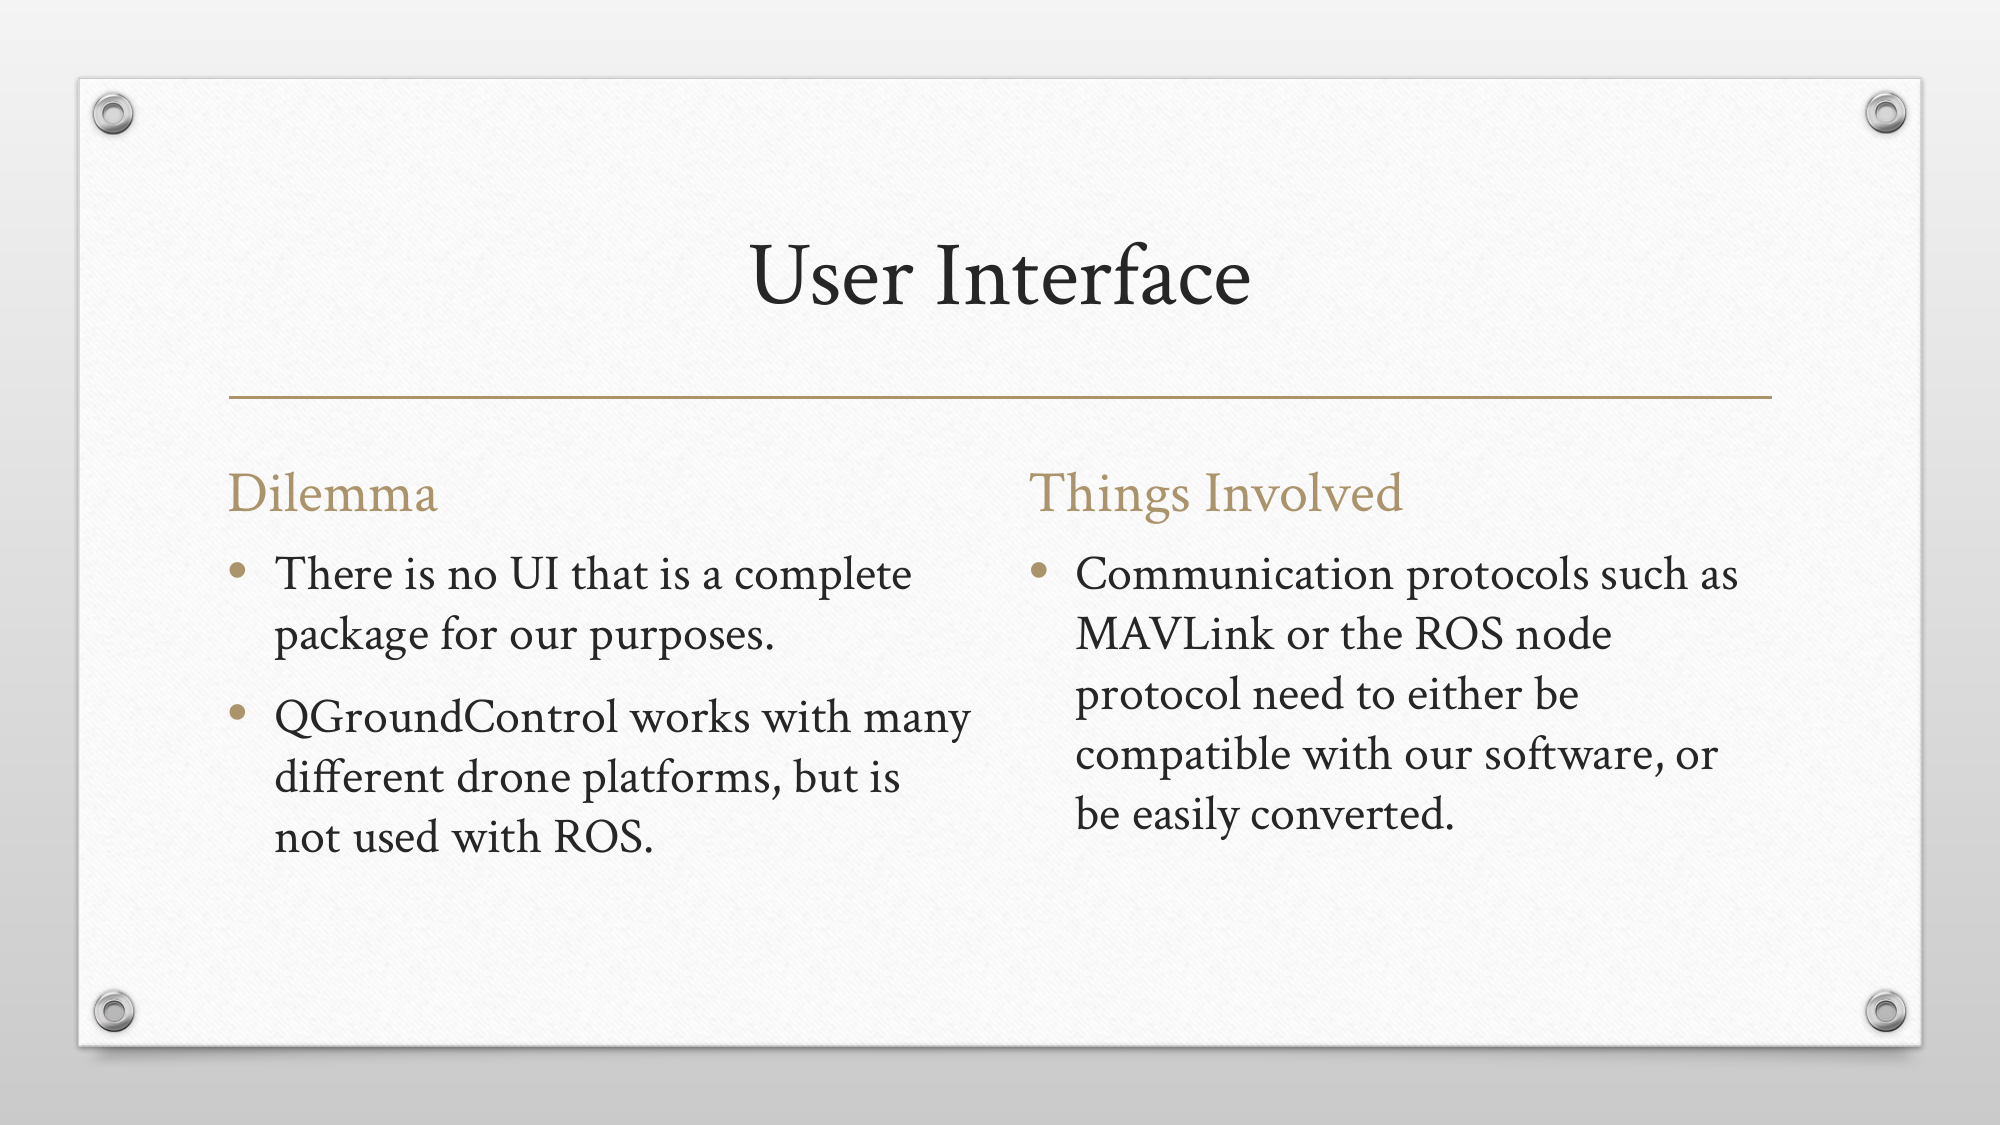

# User Interface
Dilemma
Things Involved
There is no UI that is a complete package for our purposes.
QGroundControl works with many different drone platforms, but is not used with ROS.

Communication protocols such as MAVLink or the ROS node protocol need to either be compatible with our software, or be easily converted.